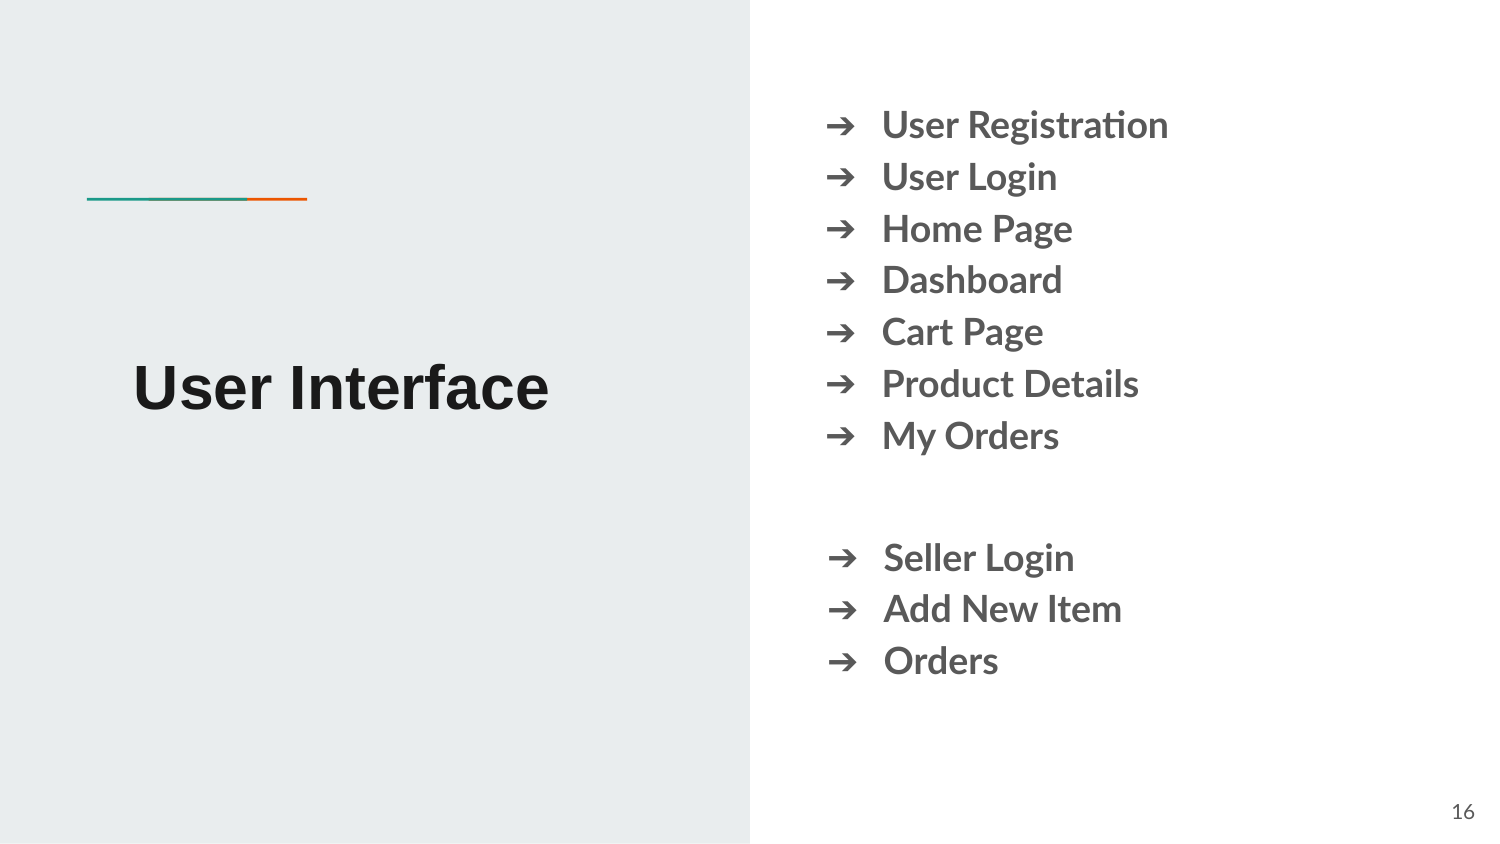

User Registration
User Login
Home Page
Dashboard
Cart Page
Product Details
My Orders

# User Interface

Seller Login
Add New Item
Orders
16